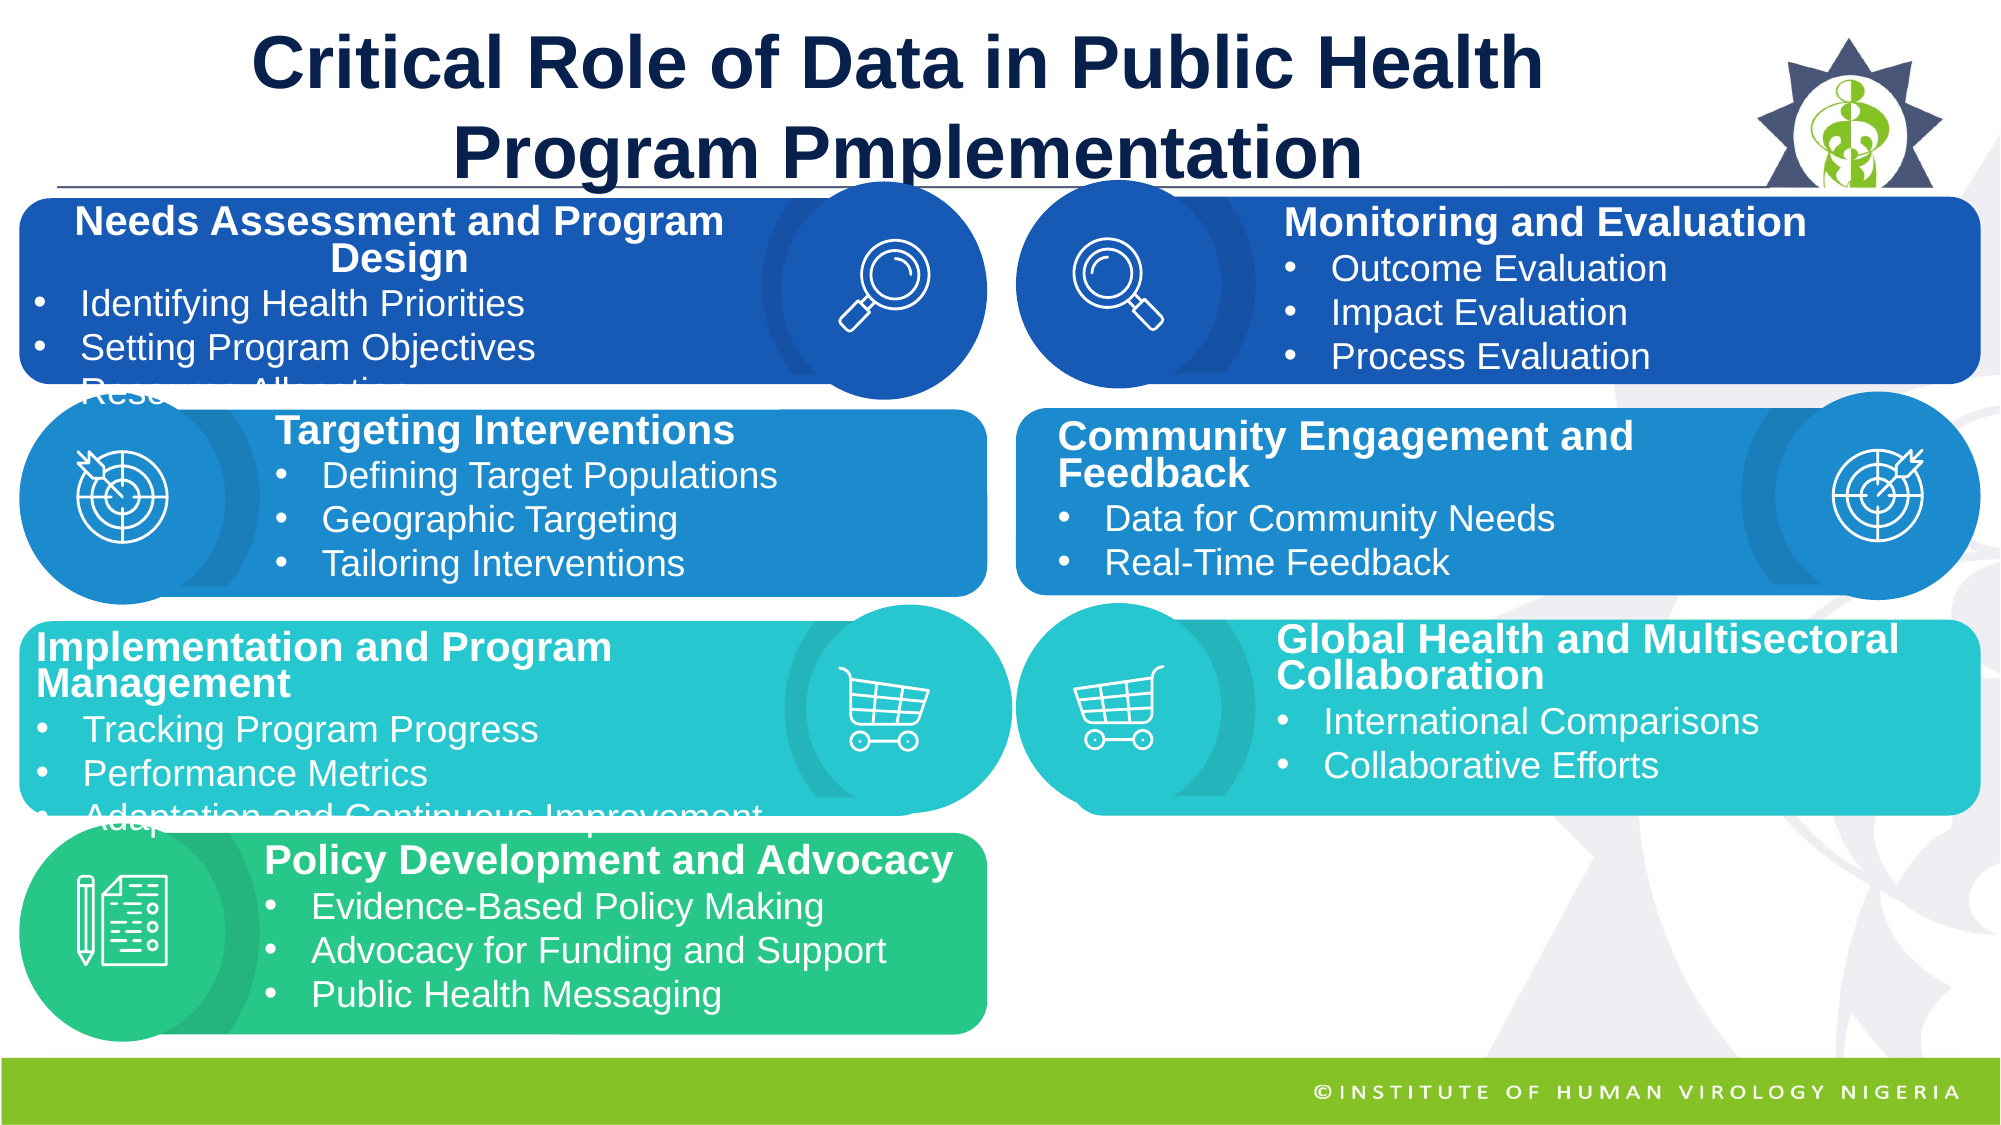

Critical Role of Data in Public Health
Program Pmplementation

Needs Assessment and Program Design
Identifying Health Priorities
Setting Program Objectives
Resource Allocation

Targeting Interventions
Defining Target Populations
Geographic Targeting
Tailoring Interventions

Implementation and Program Management
Tracking Program Progress
Performance Metrics
Adaptation and Continuous Improvement

Monitoring and Evaluation
Outcome Evaluation
Impact Evaluation
Process Evaluation

Community Engagement and Feedback
Data for Community Needs
Real-Time Feedback

Global Health and Multisectoral Collaboration
International Comparisons
Collaborative Efforts

Policy Development and Advocacy
Evidence-Based Policy Making
Advocacy for Funding and Support
Public Health Messaging